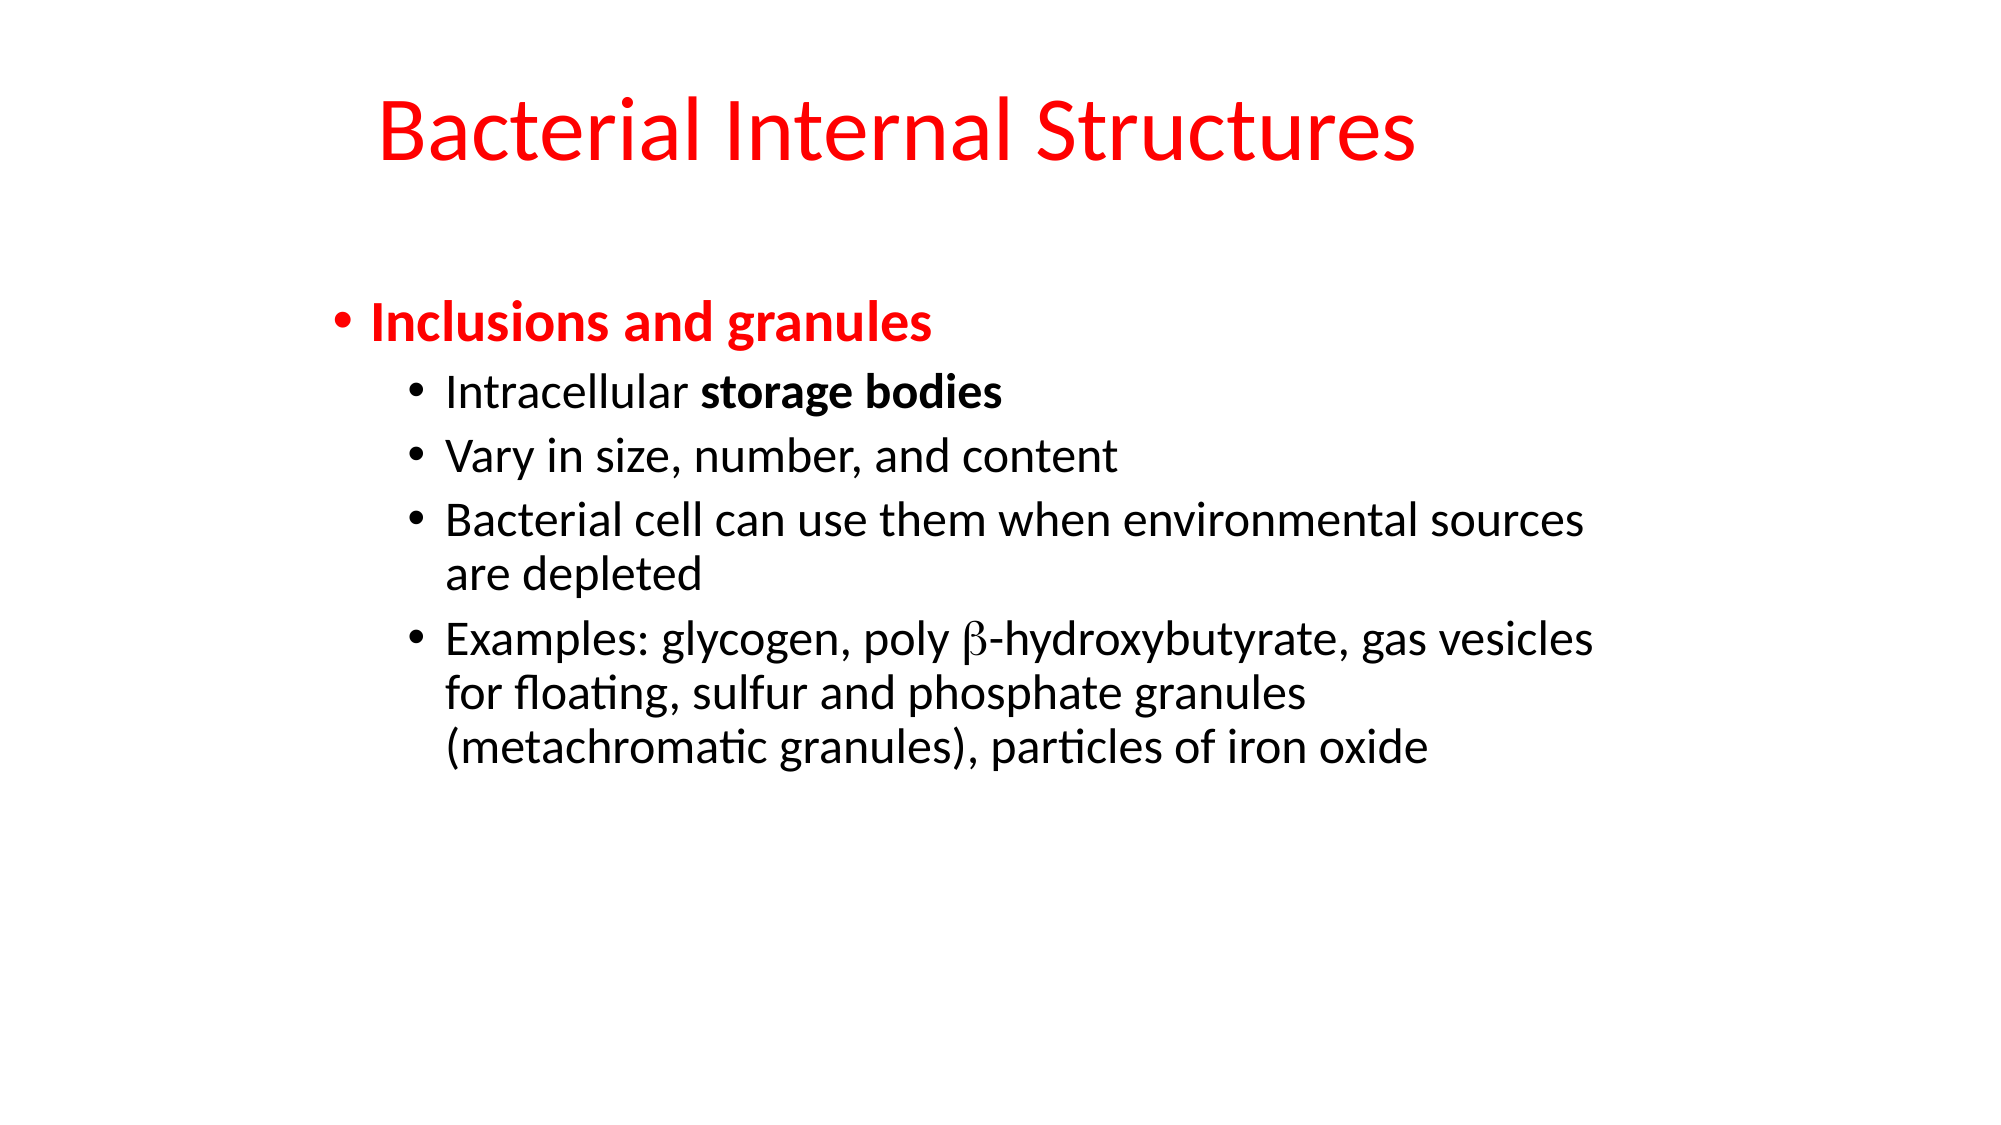

# Bacterial Internal Structures
Inclusions and granules
Intracellular storage bodies
Vary in size, number, and content
Bacterial cell can use them when environmental sources are depleted
Examples: glycogen, poly β-hydroxybutyrate, gas vesicles for floating, sulfur and phosphate granules (metachromatic granules), particles of iron oxide